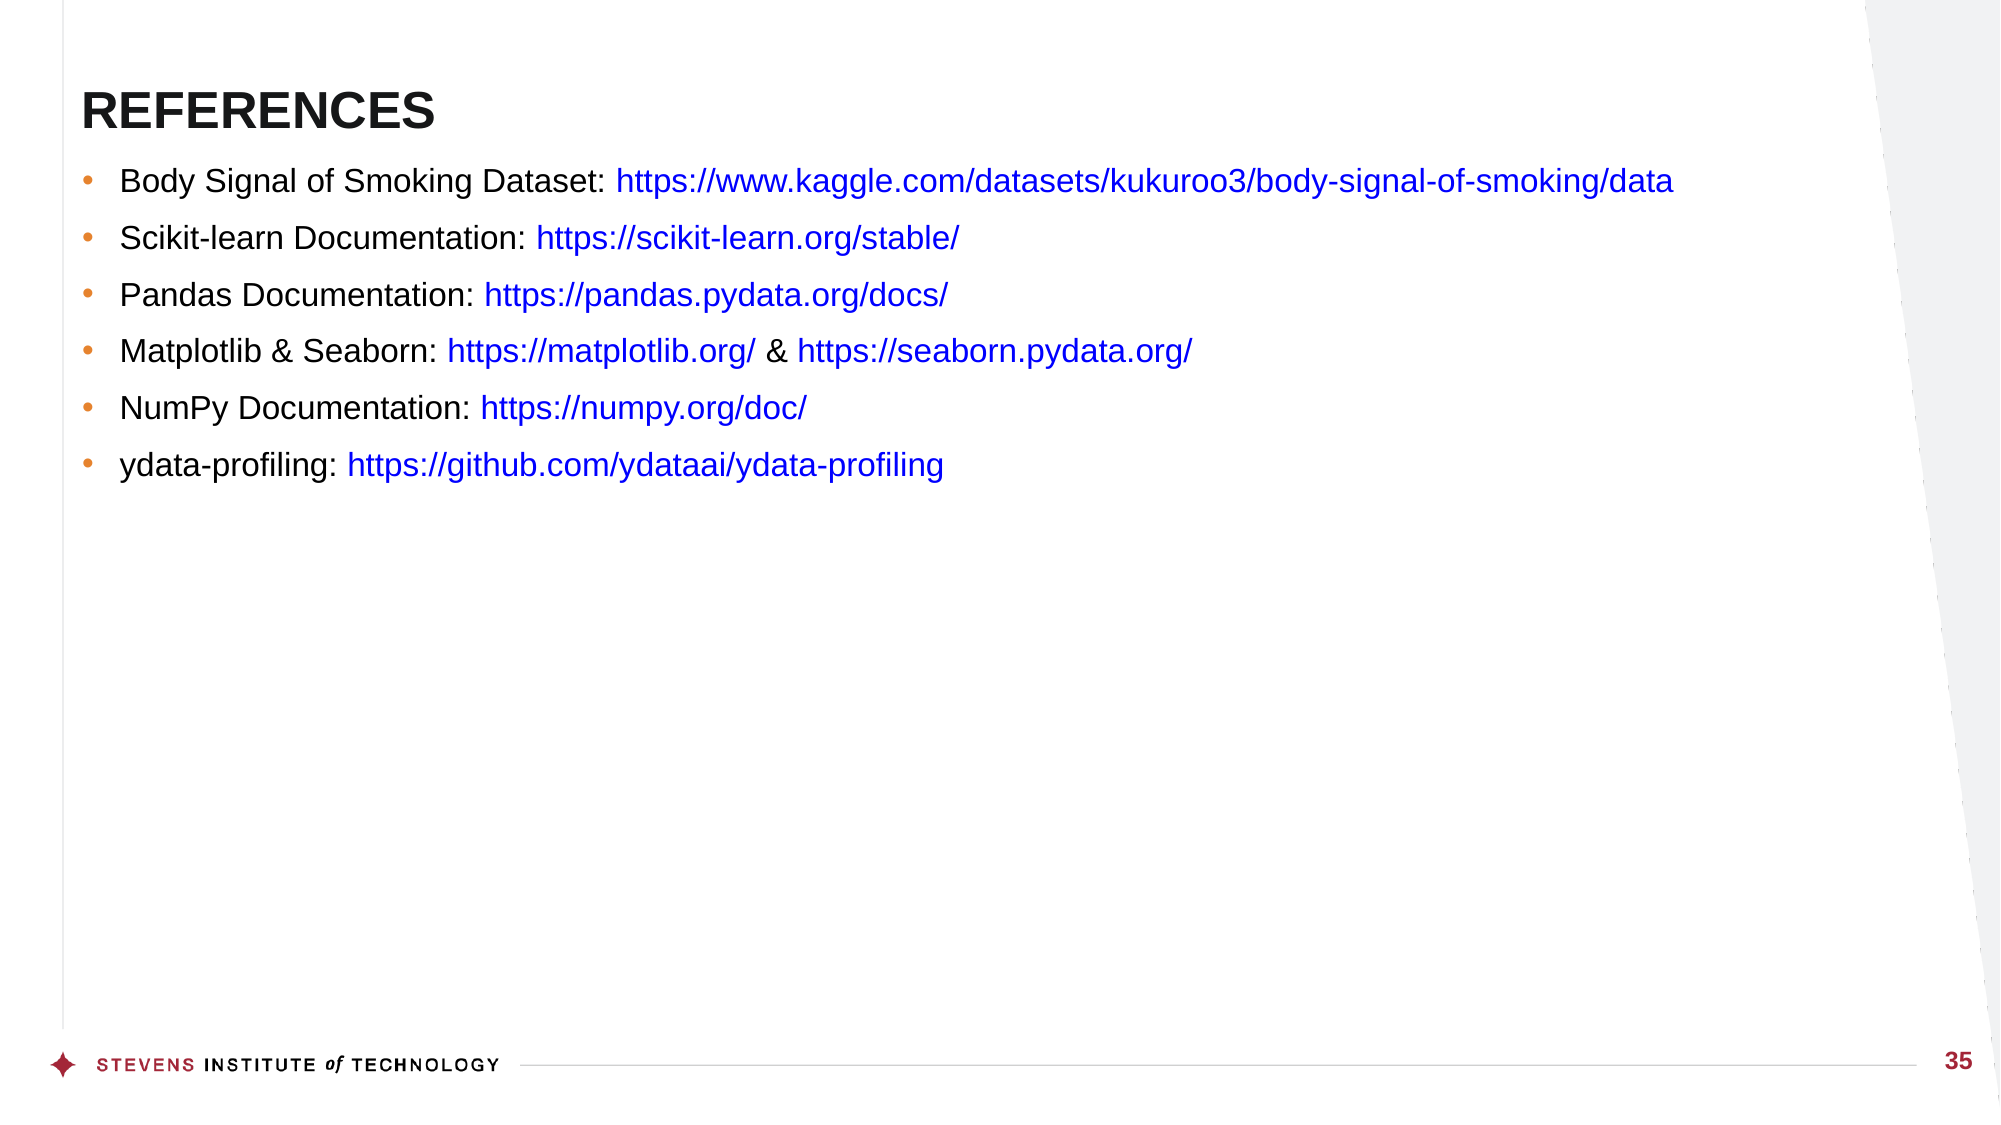

# REFERENCES
Body Signal of Smoking Dataset: https://www.kaggle.com/datasets/kukuroo3/body-signal-of-smoking/data
Scikit-learn Documentation: https://scikit-learn.org/stable/
Pandas Documentation: https://pandas.pydata.org/docs/
Matplotlib & Seaborn: https://matplotlib.org/ & https://seaborn.pydata.org/
NumPy Documentation: https://numpy.org/doc/
ydata-profiling: https://github.com/ydataai/ydata-profiling
35